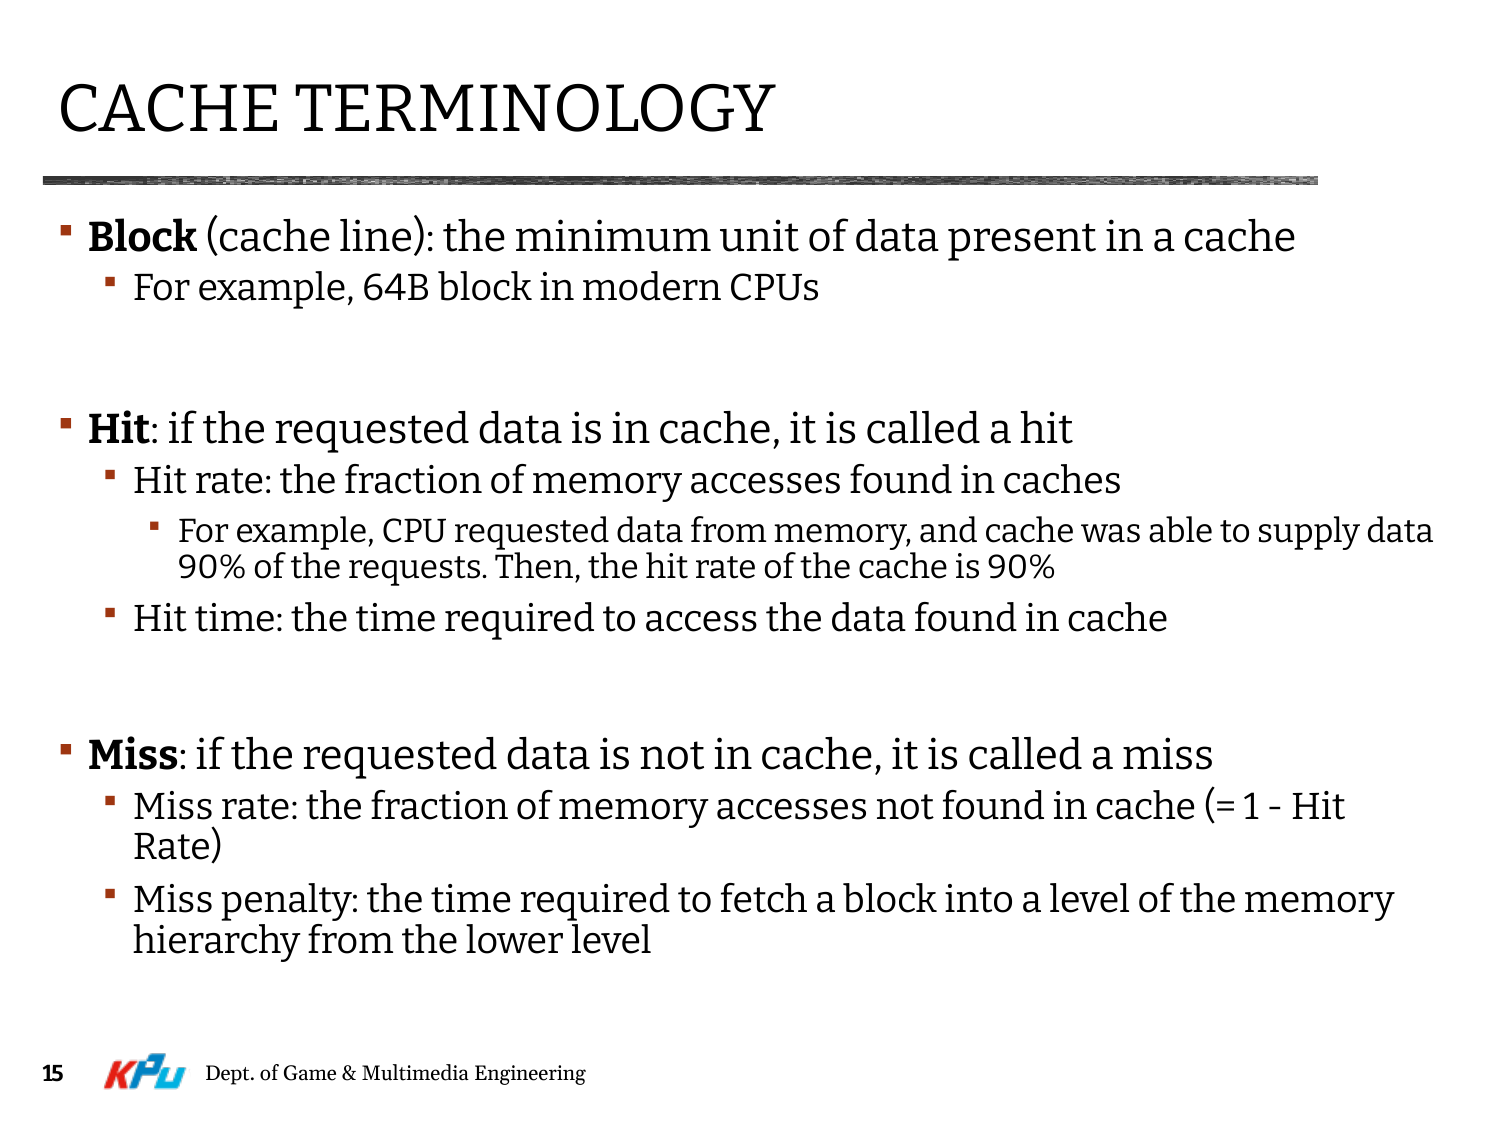

# Cache Terminology
Block (cache line): the minimum unit of data present in a cache
For example, 64B block in modern CPUs

Hit: if the requested data is in cache, it is called a hit
Hit rate: the fraction of memory accesses found in caches
For example, CPU requested data from memory, and cache was able to supply data 90% of the requests. Then, the hit rate of the cache is 90%
Hit time: the time required to access the data found in cache

Miss: if the requested data is not in cache, it is called a miss
Miss rate: the fraction of memory accesses not found in cache (= 1 - Hit Rate)
Miss penalty: the time required to fetch a block into a level of the memory hierarchy from the lower level
15
Dept. of Game & Multimedia Engineering